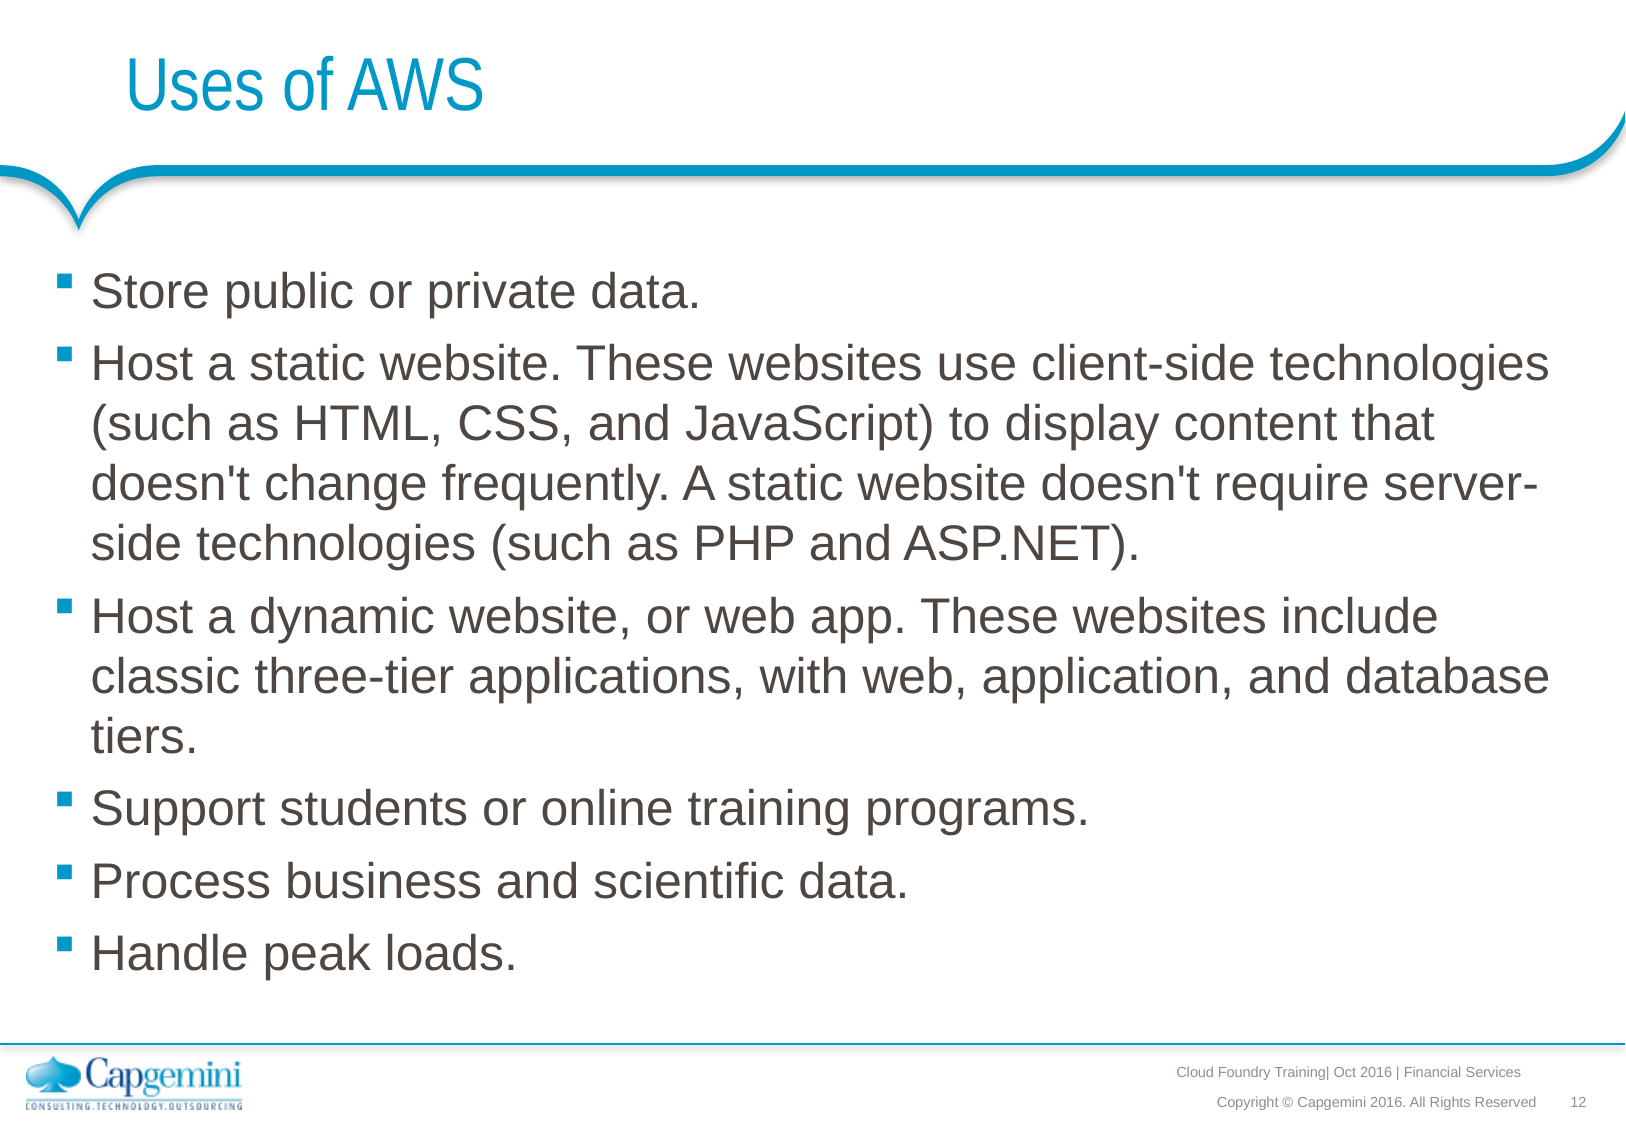

# Uses of AWS
Store public or private data.
Host a static website. These websites use client-side technologies (such as HTML, CSS, and JavaScript) to display content that doesn't change frequently. A static website doesn't require server-side technologies (such as PHP and ASP.NET).
Host a dynamic website, or web app. These websites include classic three-tier applications, with web, application, and database tiers.
Support students or online training programs.
Process business and scientific data.
Handle peak loads.